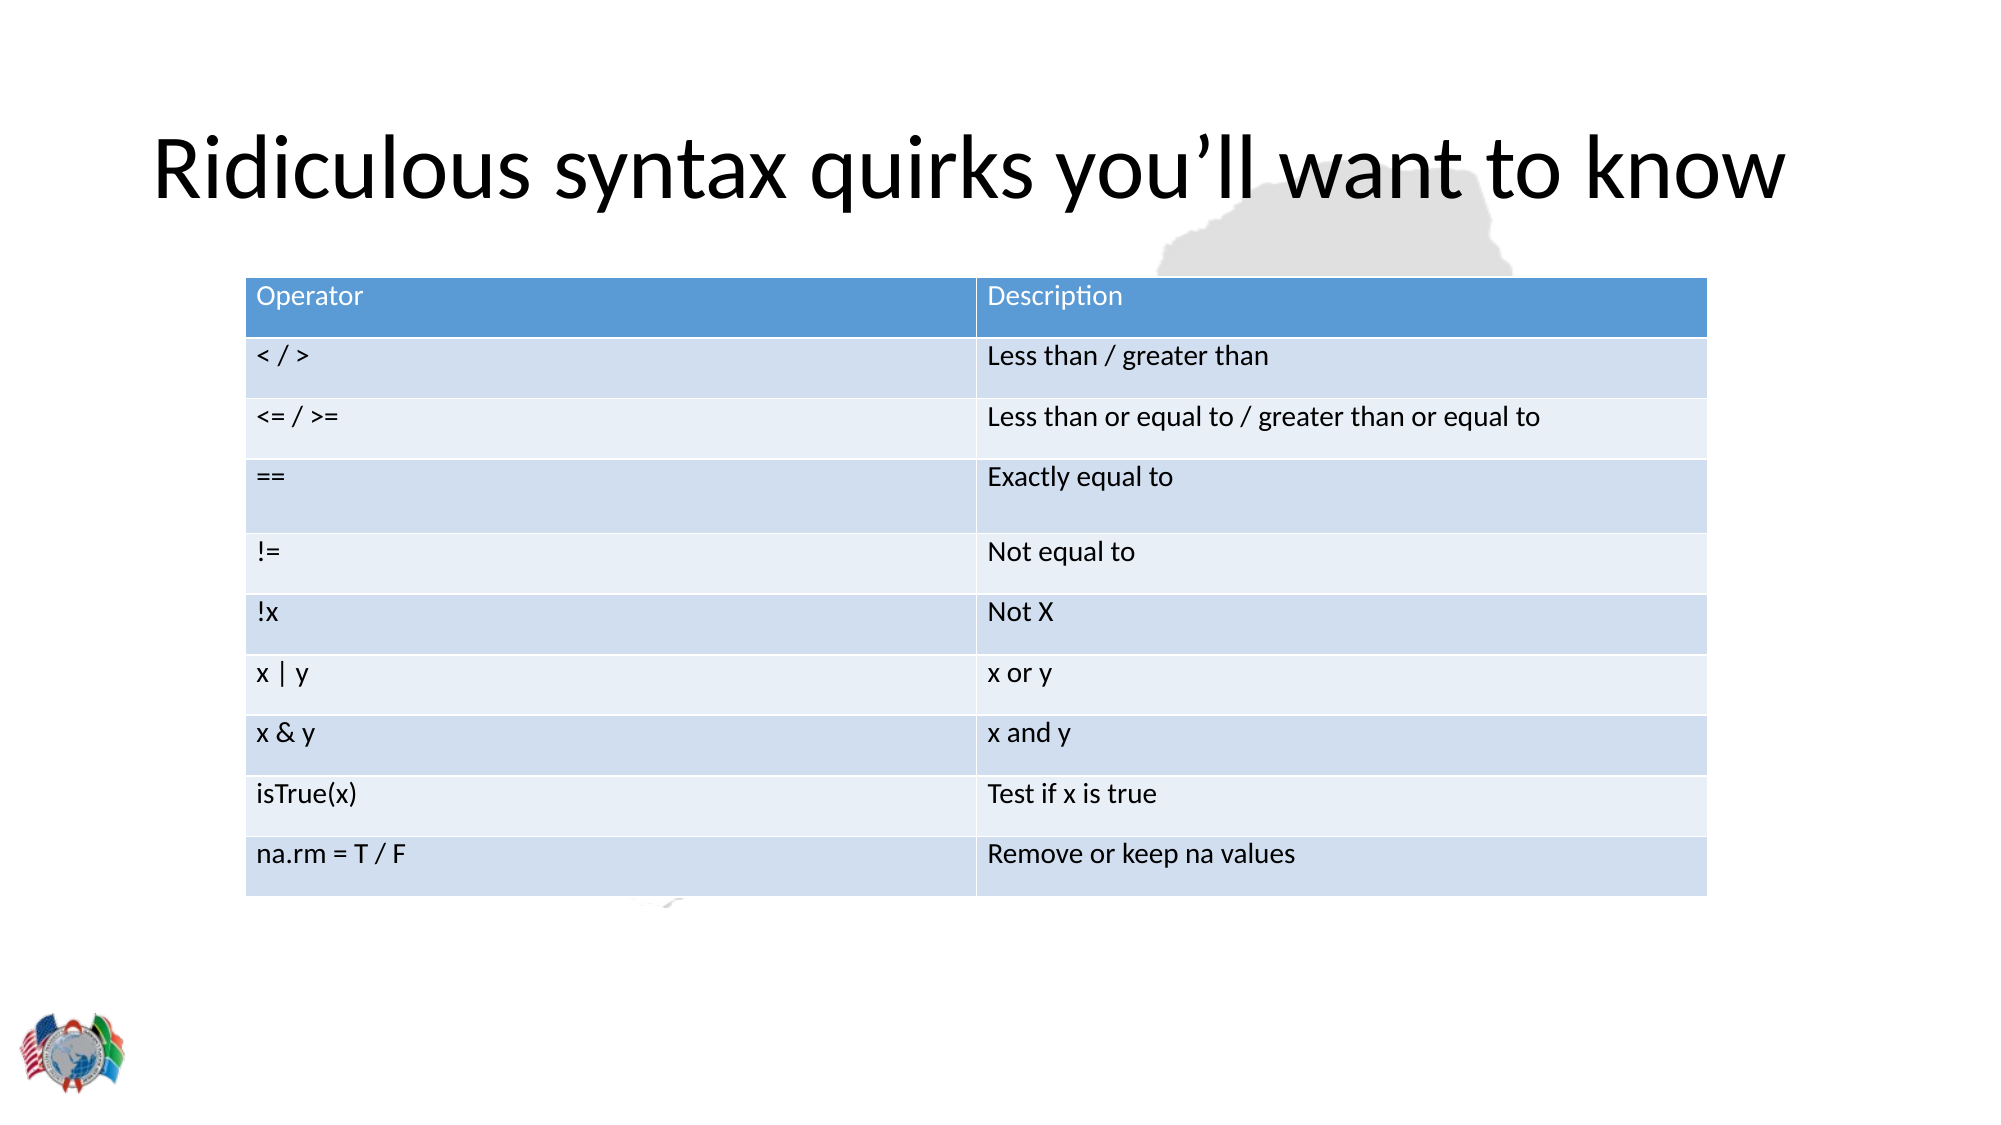

# Ridiculous syntax quirks you’ll want to know

| Operator | Description |
| --- | --- |
| < / > | Less than / greater than |
| <= / >= | Less than or equal to / greater than or equal to |
| == | Exactly equal to |
| != | Not equal to |
| !x | Not X |
| x | y | x or y |
| x & y | x and y |
| isTrue(x) | Test if x is true |
| na.rm = T / F | Remove or keep na values |